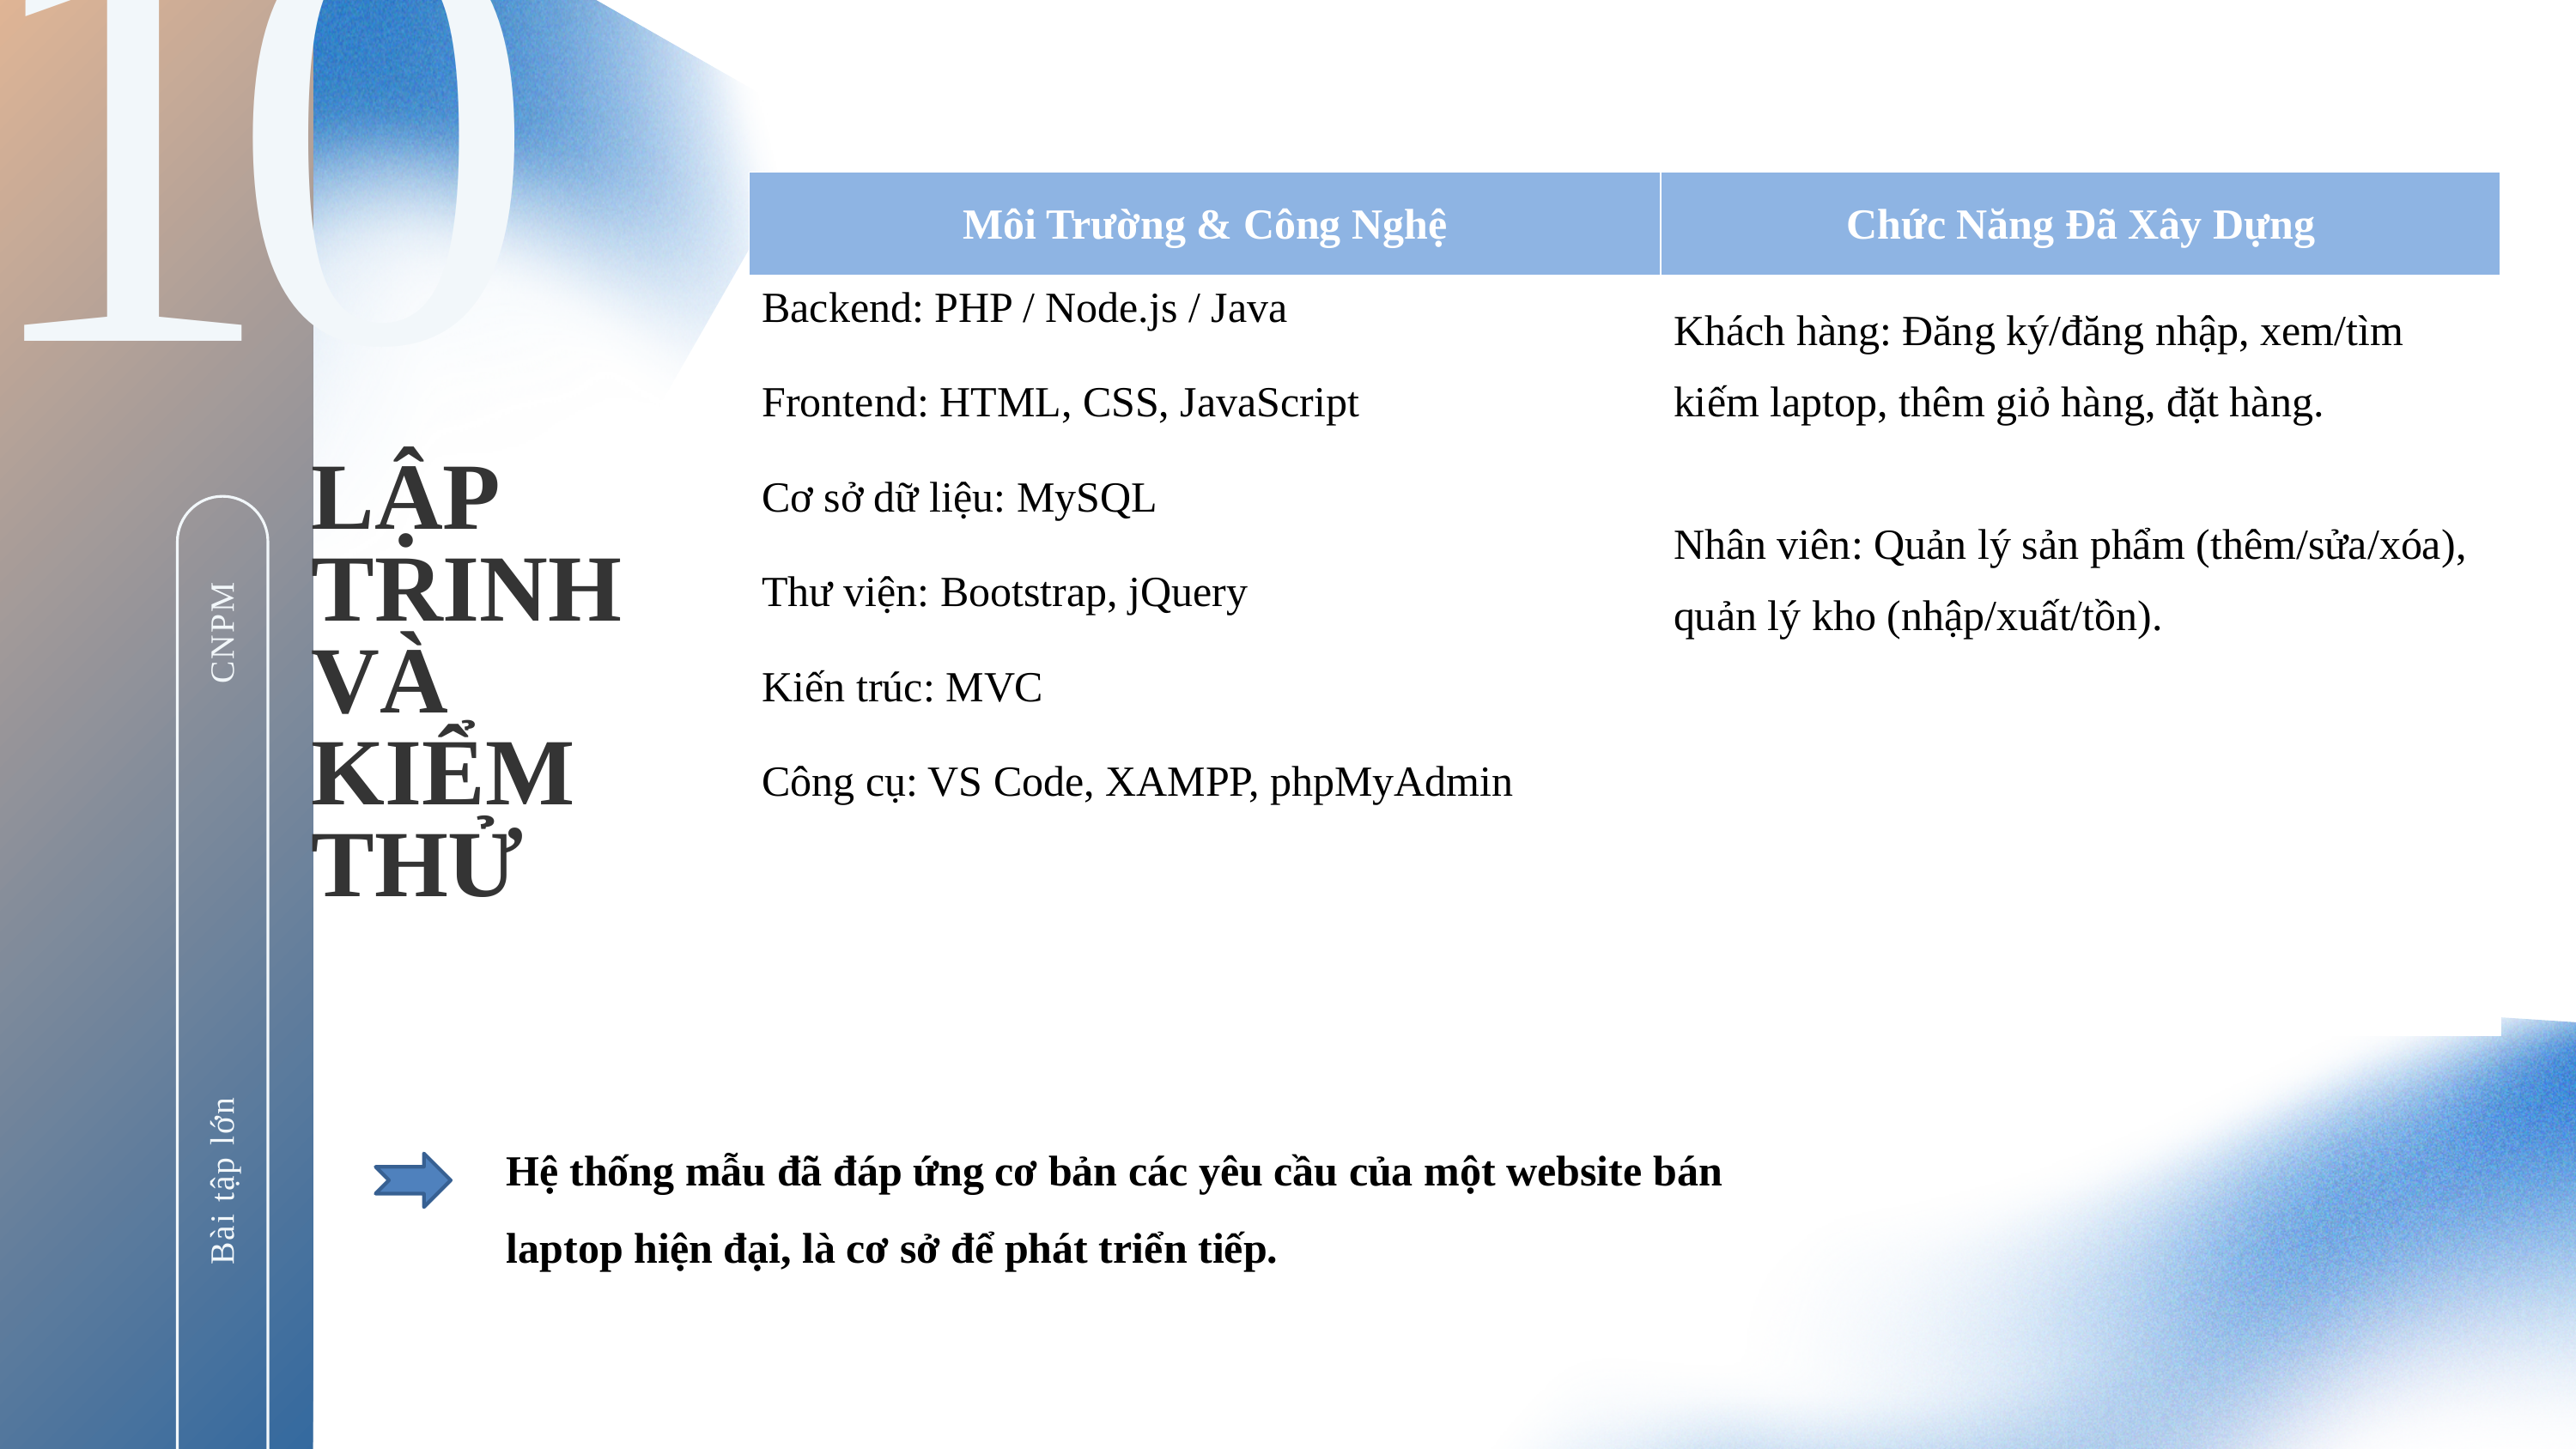

10

| Môi Trường & Công Nghệ | Chức Năng Đã Xây Dựng |
| --- | --- |
| Backend: PHP / Node.js / Java Frontend: HTML, CSS, JavaScript Cơ sở dữ liệu: MySQL Thư viện: Bootstrap, jQuery Kiến trúc: MVC Công cụ: VS Code, XAMPP, phpMyAdmin | Khách hàng: Đăng ký/đăng nhập, xem/tìm kiếm laptop, thêm giỏ hàng, đặt hàng. Nhân viên: Quản lý sản phẩm (thêm/sửa/xóa), quản lý kho (nhập/xuất/tồn). |
LẬP TRINH VÀ KIỂM THỬ

CNPM

Bài tập lớn
Hệ thống mẫu đã đáp ứng cơ bản các yêu cầu của một website bán laptop hiện đại, là cơ sở để phát triển tiếp.